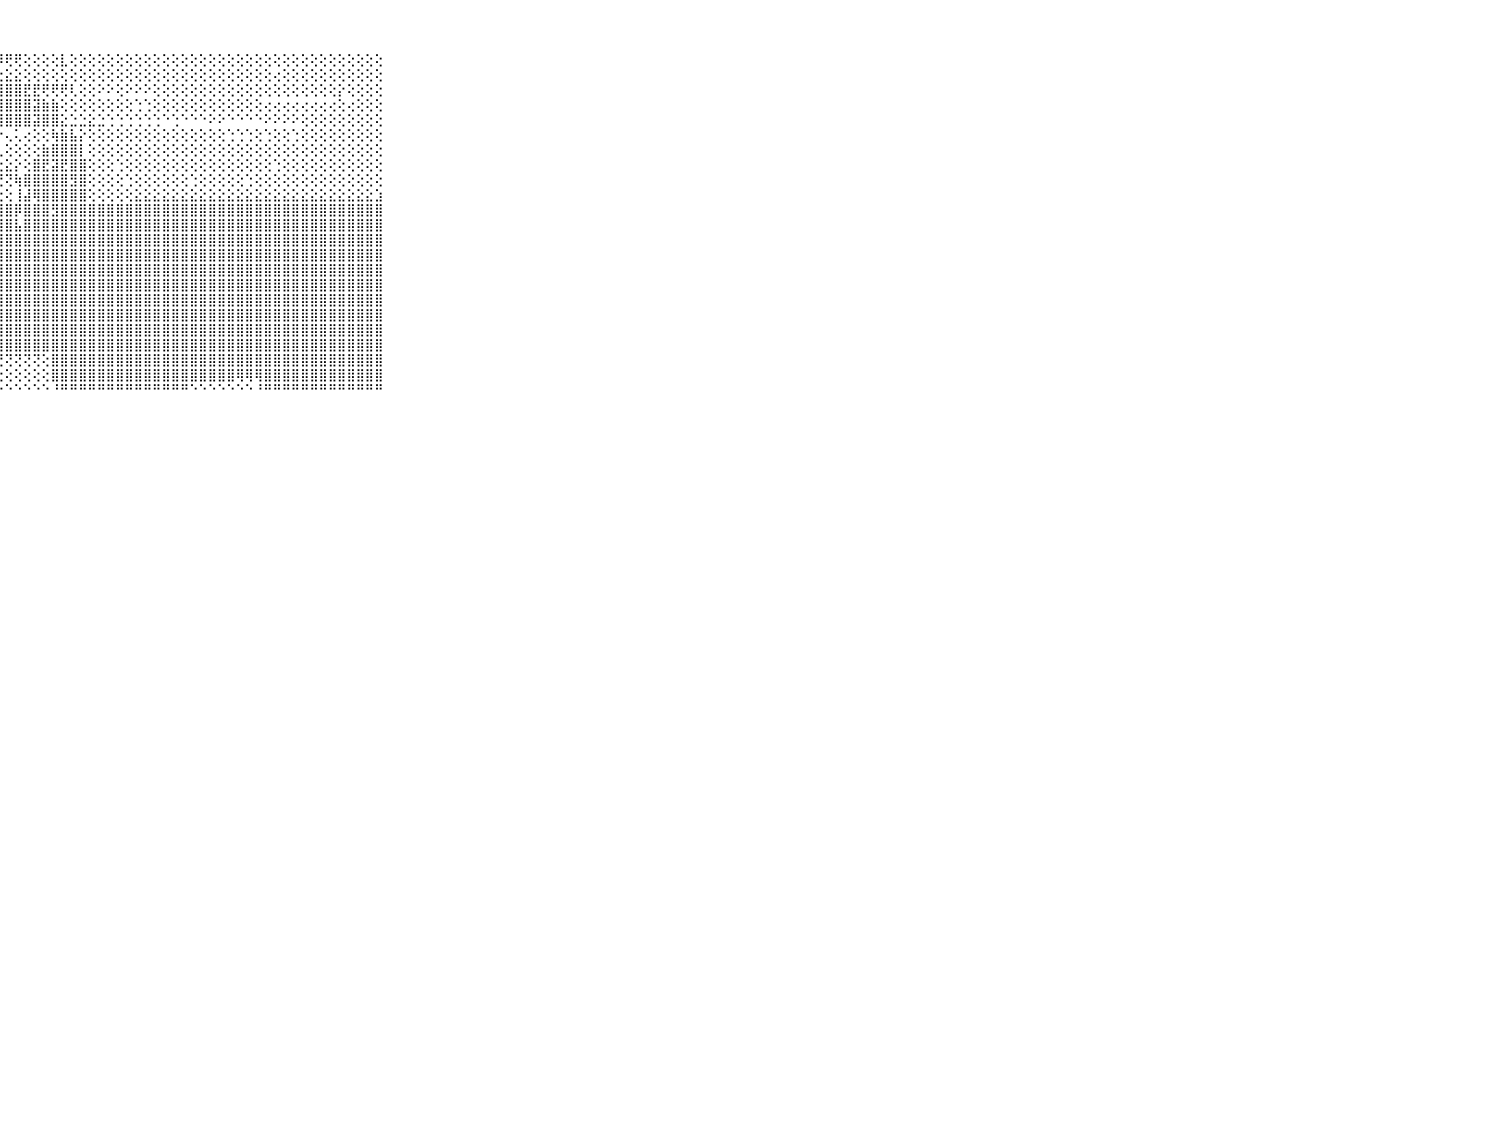

⠀⠀⠀⠀⠀⠀⠀⠀⠀⠀⠀⣵⣷⣿⣿⣿⣿⣿⣿⣿⣿⣿⣿⣿⣿⣿⣿⡿⢟⢟⢕⢕⢕⢕⣇⢕⢕⢕⢕⢕⢕⢕⢕⢕⢕⢕⢕⢕⢕⢕⢕⢕⢕⢕⢕⢕⢕⢕⢕⢕⢕⢕⢕⢕⢕⢕⢕⢕⢕⠀⠀⠀⠀⠀⠀⠀⠀⠀⠀⠀⠀
⠀⠀⠀⠀⠀⠀⠀⠀⠀⠀⠀⣿⣿⣿⣿⣿⣿⣿⣿⣿⣿⣿⣿⣿⣟⣕⣕⣕⣕⣕⢕⢕⢕⢕⢕⢕⢕⢕⢕⢕⢕⢕⢕⢕⢕⢕⢕⢕⢕⢕⢕⢕⢕⢕⢕⢕⢕⢔⢕⢕⢕⢕⢕⢕⢕⢕⢕⢕⢕⠀⠀⠀⠀⠀⠀⠀⠀⠀⠀⠀⠀
⠀⠀⠀⠀⠀⠀⠀⠀⠀⠀⠀⣷⣾⡷⢷⢮⣽⣽⣽⢝⢝⢝⢕⢕⢜⣿⣿⣿⣿⣿⣟⣟⢟⢟⢟⢇⢕⢕⠕⠕⢕⠕⠕⠕⢕⢕⢕⢕⢕⢕⢕⢕⢕⢕⢕⢕⢕⢕⢕⢕⢕⢕⢕⢕⡕⢕⢕⢕⢕⠀⠀⠀⠀⠀⠀⠀⠀⠀⠀⠀⠀
⠀⠀⠀⠀⠀⠀⠀⠀⠀⠀⠀⣿⣿⣿⣿⣿⣿⡗⢕⢕⢕⢕⢕⢸⣿⣿⣿⣿⣿⣿⣿⣽⣷⣷⢕⢕⢕⢕⢕⢕⢕⢕⢑⢑⢕⢕⢕⢕⢕⢕⢕⢕⢕⢕⢕⢕⢔⢔⢔⢔⢔⢔⢔⢔⢕⢔⢕⢕⢕⠀⠀⠀⠀⠀⠀⠀⠀⠀⠀⠀⠀
⠀⠀⠀⠀⠀⠀⠀⠀⠀⠀⠀⠻⢿⠿⠷⠶⠦⠴⠵⢥⢥⢵⢥⢼⢽⣿⣿⣿⣿⣿⣿⣽⣿⣿⣕⣑⣑⣕⣑⢑⢑⢑⢑⢑⢑⠑⢑⠑⠑⠑⠕⠕⠑⠑⠑⠑⠕⠕⠕⠕⢕⢕⢕⢕⢕⢕⢕⢕⢕⠀⠀⠀⠀⠀⠀⠀⠀⠀⠀⠀⠀
⠀⠀⠀⠀⠀⠀⠀⠀⠀⠀⠀⠀⢄⢀⠄⢐⢑⠅⠔⠕⠅⠕⢑⠕⢅⢕⢅⠕⢄⢅⢔⢕⢕⢷⣷⣧⡕⢕⢕⢕⢕⢕⢕⢕⢕⢕⢕⢕⢕⢕⢕⢕⢑⢑⢑⢕⢑⢕⢕⢑⢕⢕⢕⢕⢕⢕⢕⢕⢕⠀⠀⠀⠀⠀⠀⠀⠀⠀⠀⠀⠀
⠀⠀⠀⠀⠀⠀⠀⠀⠀⠀⠀⠔⢕⢕⢅⢅⢅⢅⢅⢕⢕⢅⢅⢕⢕⢅⢕⢅⢕⢕⢕⢕⣷⣿⣿⣿⡇⢕⢕⢕⢕⢕⢕⢕⢕⢕⢕⢕⢕⢕⢕⢕⢕⢕⢕⢕⢕⢕⢕⢕⢕⢕⢕⢕⢕⢕⢕⢕⢕⠀⠀⠀⠀⠀⠀⠀⠀⠀⠀⠀⠀
⠀⠀⠀⠀⠀⠀⠀⠀⠀⠀⠀⢑⢕⢕⢕⢕⢕⢕⢕⢕⢕⢕⢕⢕⢕⢕⣕⣕⣕⡕⢕⣿⣟⣽⣟⣿⣿⢕⢕⢕⢑⢕⢕⢕⢕⢕⢕⢕⢕⢕⢕⢕⢕⢕⢕⢕⢕⢑⢕⢕⢕⢕⢕⢕⢕⢕⢕⢕⢕⠀⠀⠀⠀⠀⠀⠀⠀⠀⠀⠀⠀
⠀⠀⠀⠀⠀⠀⠀⠀⠀⠀⠀⢑⢝⢝⢝⢝⢝⢝⢝⢕⢕⢕⢕⢕⢕⢕⢝⢝⢝⢷⣿⣿⣿⣿⣿⣻⣿⢕⢕⢕⢕⢑⢕⢕⢕⢕⢕⢕⢑⢕⢕⢕⢕⢕⢑⢕⢕⢕⢕⢕⢕⢕⢕⢕⢕⢕⢕⢕⢕⠀⠀⠀⠀⠀⠀⠀⠀⠀⠀⠀⠀
⠀⠀⠀⠀⠀⠀⠀⠀⠀⠀⠀⢕⢕⢕⢕⢕⢕⢕⢕⢕⢕⢕⢕⢕⢕⢕⢕⢕⢕⢸⣼⢿⣿⣿⣿⣿⣿⢕⢕⢕⢕⢕⣕⣕⣕⣕⣕⣕⣕⣕⣕⣕⣕⣕⣕⣕⣕⣕⣕⣕⣕⣕⣕⣕⣕⣕⣕⣕⣱⠀⠀⠀⠀⠀⠀⠀⠀⠀⠀⠀⠀
⠀⠀⠀⠀⠀⠀⠀⠀⠀⠀⠀⣿⣿⣿⣿⣿⣿⣿⣿⣿⣿⣿⣿⣿⣿⣿⣿⣿⣿⡿⣿⣿⣿⣻⣿⣿⣿⣿⣿⣿⣿⣿⣿⣿⣿⣿⣿⣿⣿⣿⣿⣿⣿⣿⣿⣿⣿⣿⣿⣿⣿⣿⣿⣿⣿⣿⣿⣿⣿⠀⠀⠀⠀⠀⠀⠀⠀⠀⠀⠀⠀
⠀⠀⠀⠀⠀⠀⠀⠀⠀⠀⠀⣿⣿⣿⣿⣿⣿⡟⢟⢻⣿⣿⣿⣿⣿⣿⣿⣿⣿⣧⣿⣿⣿⣿⣿⣿⣿⣿⣿⣿⣿⣿⣿⣿⣿⣿⣿⣿⣿⣿⣿⣿⣿⣿⣿⣿⣿⣿⣿⣿⣿⣿⣿⣿⣿⣿⣿⣿⣿⠀⠀⠀⠀⠀⠀⠀⠀⠀⠀⠀⠀
⠀⠀⠀⠀⠀⠀⠀⠀⠀⠀⠀⣿⣿⣿⣿⣿⣿⡇⢕⢼⣿⣿⣿⣿⣿⣿⣿⣿⣿⣿⣿⣿⣿⣿⣿⣿⣿⣿⣿⣿⣿⣿⣿⣿⣿⣿⣿⣿⣿⣿⣿⣿⣿⣿⣿⣿⣿⣿⣿⣿⣿⣿⣿⣿⣿⣿⣿⣿⣿⠀⠀⠀⠀⠀⠀⠀⠀⠀⠀⠀⠀
⠀⠀⠀⠀⠀⠀⠀⠀⠀⠀⠀⣿⣿⣿⣿⣿⣿⡇⢕⢸⣿⣿⣿⣿⣿⣿⣿⣿⣿⣿⣿⣿⣿⣿⣿⣿⣿⣿⣿⣿⣿⣿⣿⣿⣿⣿⣿⣿⣿⣿⣿⣿⣿⣿⣿⣿⣿⣿⣿⣿⣿⣿⣿⣿⣿⣿⣿⣿⣿⠀⠀⠀⠀⠀⠀⠀⠀⠀⠀⠀⠀
⠀⠀⠀⠀⠀⠀⠀⠀⠀⠀⠀⣿⣿⣿⣿⣿⣿⡇⢕⣿⣿⣿⣿⣿⣿⣿⣿⣿⣿⣿⣿⣿⣿⣿⣿⣿⣿⣿⣿⣿⣿⣿⣿⣿⣿⣿⣿⣿⣿⣿⣿⣿⣿⣿⣿⣿⣿⣿⣿⣿⣿⣿⣿⣿⣿⣿⣿⣿⣿⠀⠀⠀⠀⠀⠀⠀⠀⠀⠀⠀⠀
⠀⠀⠀⠀⠀⠀⠀⠀⠀⠀⠀⣿⣿⣿⣿⣿⣿⡇⢕⣿⣿⣿⣿⣿⣿⣿⣿⣿⣿⣿⣿⣿⣿⣿⣿⣿⣿⣿⣿⣿⣿⣿⣿⣿⣿⣿⣿⣿⣿⣿⣿⣿⣿⣿⣿⣿⣿⣿⣿⣿⣿⣿⣿⣿⣿⣿⣿⣿⣿⠀⠀⠀⠀⠀⠀⠀⠀⠀⠀⠀⠀
⠀⠀⠀⠀⠀⠀⠀⠀⠀⠀⠀⣿⣿⣿⣿⣿⣿⡇⢕⢿⣿⣿⣿⣿⣿⣿⣿⣿⣿⣿⣿⣿⣿⣿⣿⣿⣿⣿⣿⣿⣿⣿⣿⣿⣿⣿⣿⣿⣿⣿⣿⣿⣿⣿⣿⣿⣿⣿⣿⣿⣿⣿⣿⣿⣿⣿⣿⣿⣿⠀⠀⠀⠀⠀⠀⠀⠀⠀⠀⠀⠀
⠀⠀⠀⠀⠀⠀⠀⠀⠀⠀⠀⣿⣿⣿⣿⣿⣿⡇⢕⢸⣿⣿⣿⣿⣿⣿⣿⣿⣿⣿⣿⣿⣿⣿⣿⣿⣿⣿⣿⣿⣿⣿⣿⣿⣿⣿⣿⣿⣿⣿⣿⣿⣿⣿⣿⣿⣿⣿⣿⣿⣿⣿⣿⣿⣿⣿⣿⣿⣿⠀⠀⠀⠀⠀⠀⠀⠀⠀⠀⠀⠀
⠀⠀⠀⠀⠀⠀⠀⠀⠀⠀⠀⣿⣿⣿⣿⣻⣿⡇⢕⢱⣿⣿⣿⣿⣿⣿⣿⣿⣿⣿⣿⣿⣿⣿⣿⣿⣿⣿⣿⣿⣿⣿⣿⣿⣿⣿⣿⣿⣿⣿⣿⣿⣿⣿⣿⣿⣿⣿⣿⣿⣿⣿⣿⣿⣿⣿⣿⣿⣿⠀⠀⠀⠀⠀⠀⠀⠀⠀⠀⠀⠀
⠀⠀⠀⠀⠀⠀⠀⠀⠀⠀⠀⣿⣿⣿⢿⣿⣿⣇⢕⣸⣿⡟⢿⢿⢿⣿⣿⣿⣿⣿⣿⣿⣿⣿⣿⣿⣿⣿⣿⣿⣿⣿⣿⣿⣿⣿⣿⣿⣿⣿⣿⣿⣿⣿⣿⣿⣿⣿⣿⣿⣿⣿⣿⣿⣿⣿⣿⣿⣿⠀⠀⠀⠀⠀⠀⠀⠀⠀⠀⠀⠀
⠀⠀⠀⠀⠀⠀⠀⠀⠀⠀⠀⣿⣿⣿⣿⣿⣿⣿⣿⣿⣿⢇⢕⢕⢕⢕⢝⢝⢝⢝⢝⢝⢕⣿⣿⣿⣿⣿⣿⣿⣿⣿⣿⣿⣿⣿⣿⣿⣿⣿⣿⣿⣿⣿⣿⣿⣿⣿⣿⣿⣿⣿⣿⣿⣿⣿⣿⣿⣿⠀⠀⠀⠀⠀⠀⠀⠀⠀⠀⠀⠀
⠀⠀⠀⠀⠀⠀⠀⠀⠀⠀⠀⣿⣿⣿⢏⣹⣿⣿⣿⣿⣏⢕⢕⢕⢕⢕⢔⢕⢕⢕⢕⢕⢕⣿⣿⣿⣿⣿⣿⣿⣿⣿⣿⣿⣿⣿⣿⣿⣿⣿⣿⣿⣿⢿⢿⢿⣿⣿⣿⣿⣿⣿⣿⣿⣿⣿⣿⣿⣿⠀⠀⠀⠀⠀⠀⠀⠀⠀⠀⠀⠀
⠀⠀⠀⠀⠀⠀⠀⠀⠀⠀⠀⠛⠛⠛⠛⠛⠛⠛⠛⠛⠛⠃⠑⠑⠑⠑⠑⠑⠑⠑⠑⠑⠑⠘⠛⠛⠛⠛⠛⠛⠛⠛⠛⠛⠛⠛⠛⠛⠑⠑⠑⠑⠑⠑⠑⠘⠛⠛⠛⠛⠛⠛⠛⠛⠛⠛⠛⠛⠛⠀⠀⠀⠀⠀⠀⠀⠀⠀⠀⠀⠀